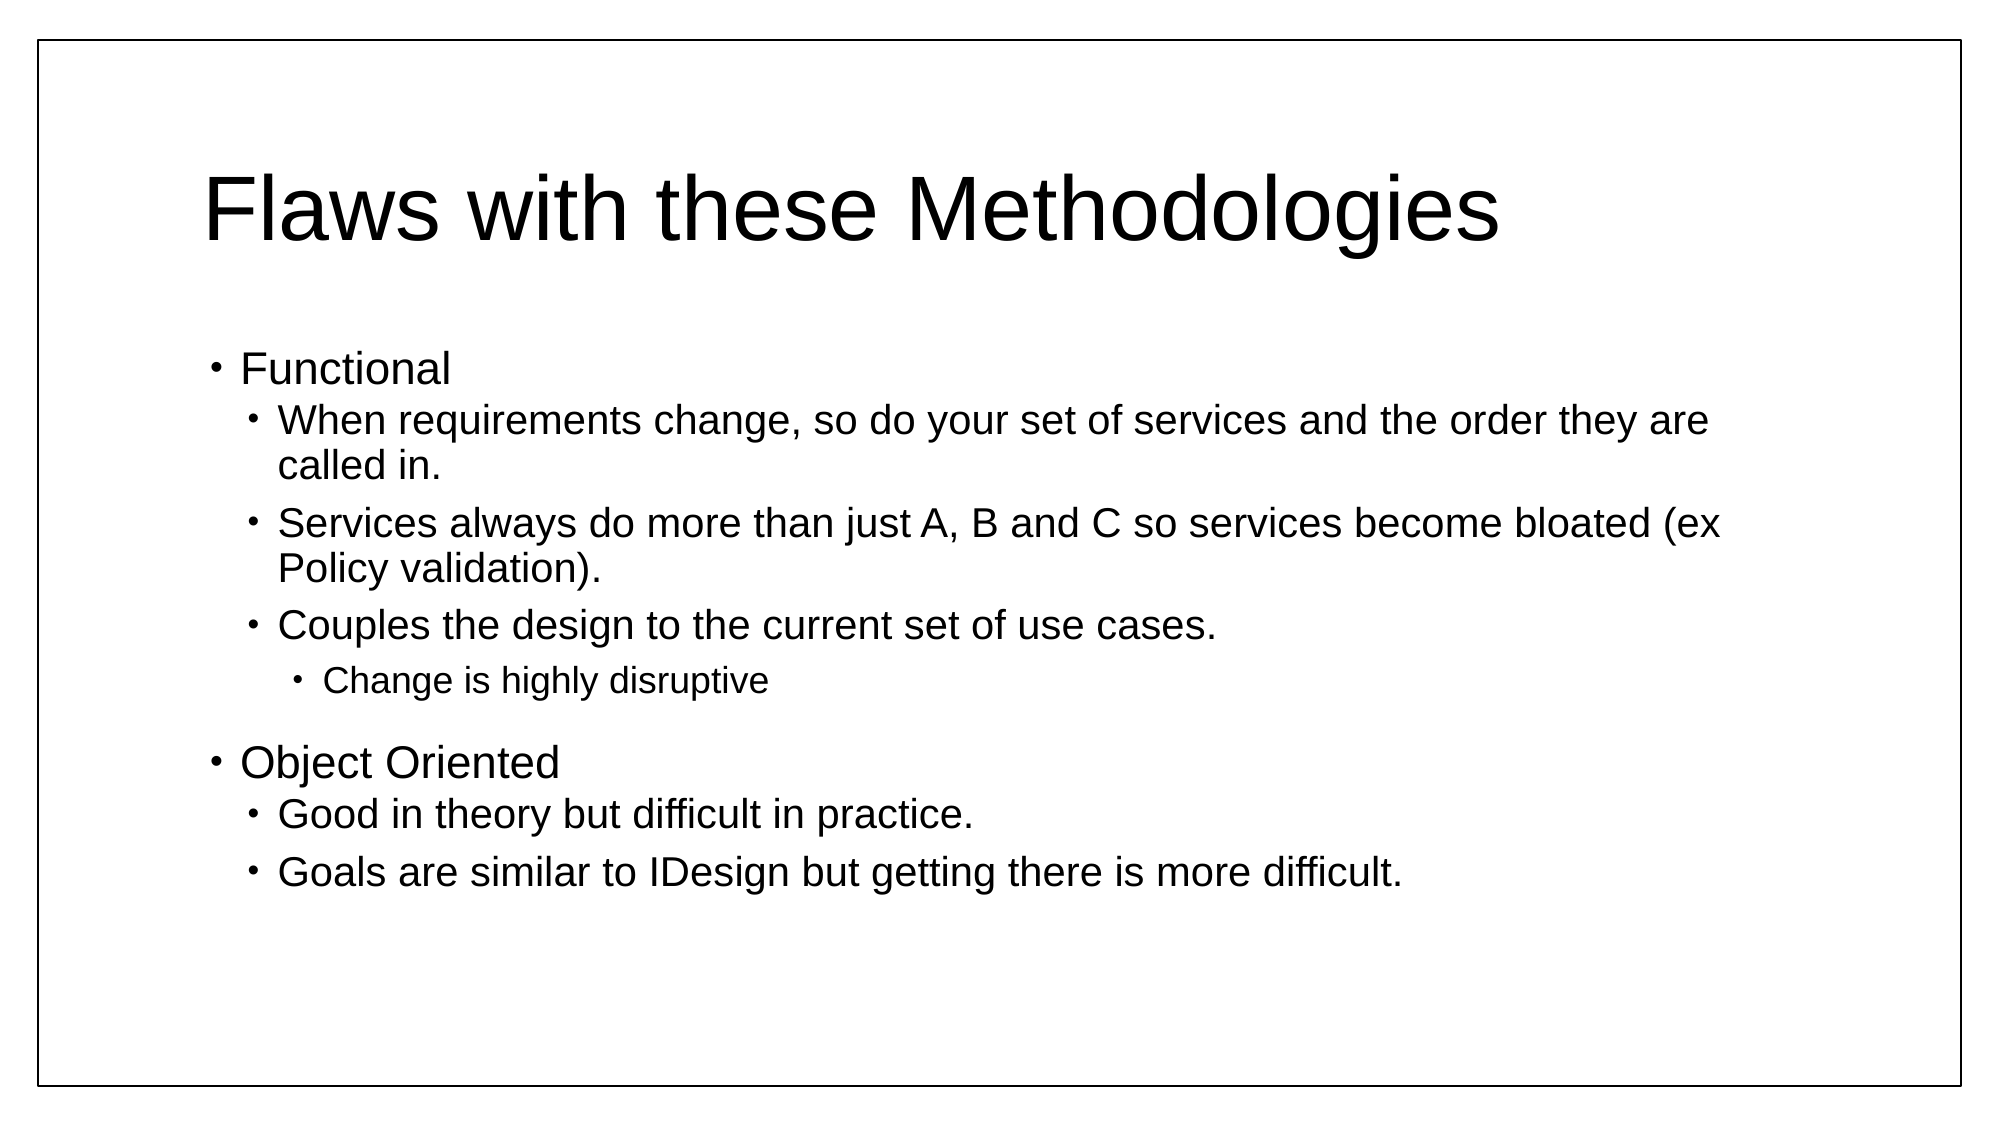

# Flaws with these Methodologies
Functional
When requirements change, so do your set of services and the order they are called in.
Services always do more than just A, B and C so services become bloated (ex Policy validation).
Couples the design to the current set of use cases.
Change is highly disruptive
Object Oriented
Good in theory but difficult in practice.
Goals are similar to IDesign but getting there is more difficult.